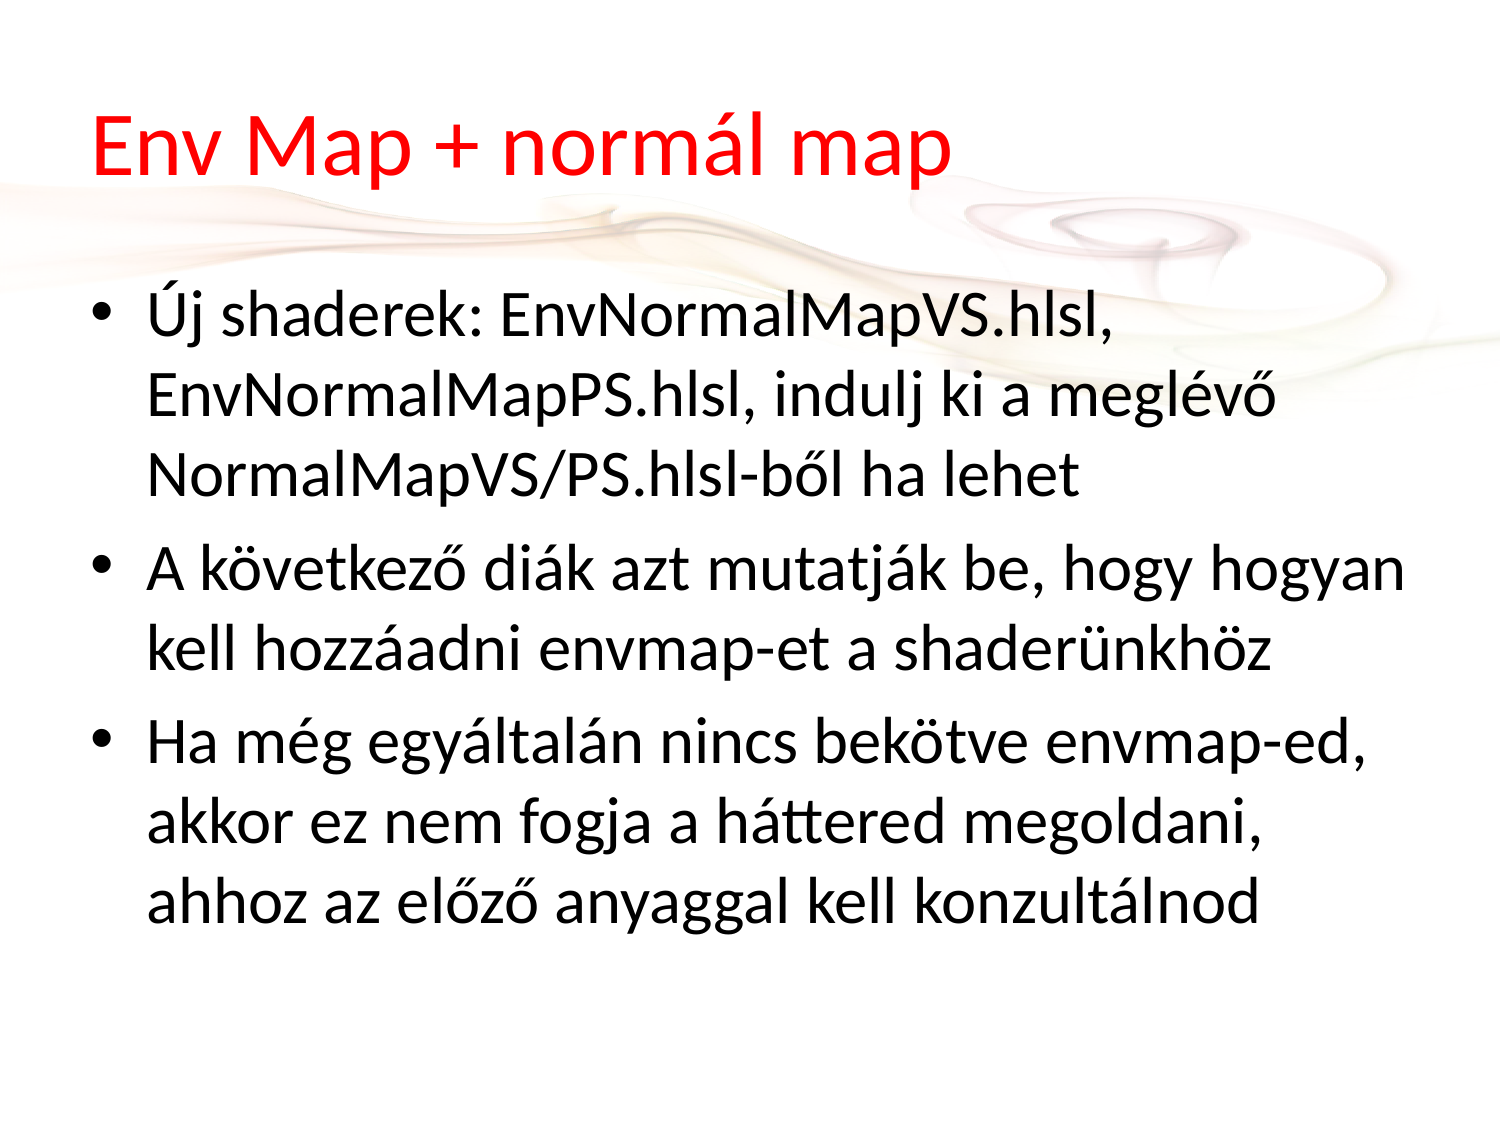

# Env Map + normál map
Új shaderek: EnvNormalMapVS.hlsl, EnvNormalMapPS.hlsl, indulj ki a meglévő NormalMapVS/PS.hlsl-ből ha lehet
A következő diák azt mutatják be, hogy hogyan kell hozzáadni envmap-et a shaderünkhöz
Ha még egyáltalán nincs bekötve envmap-ed, akkor ez nem fogja a háttered megoldani, ahhoz az előző anyaggal kell konzultálnod